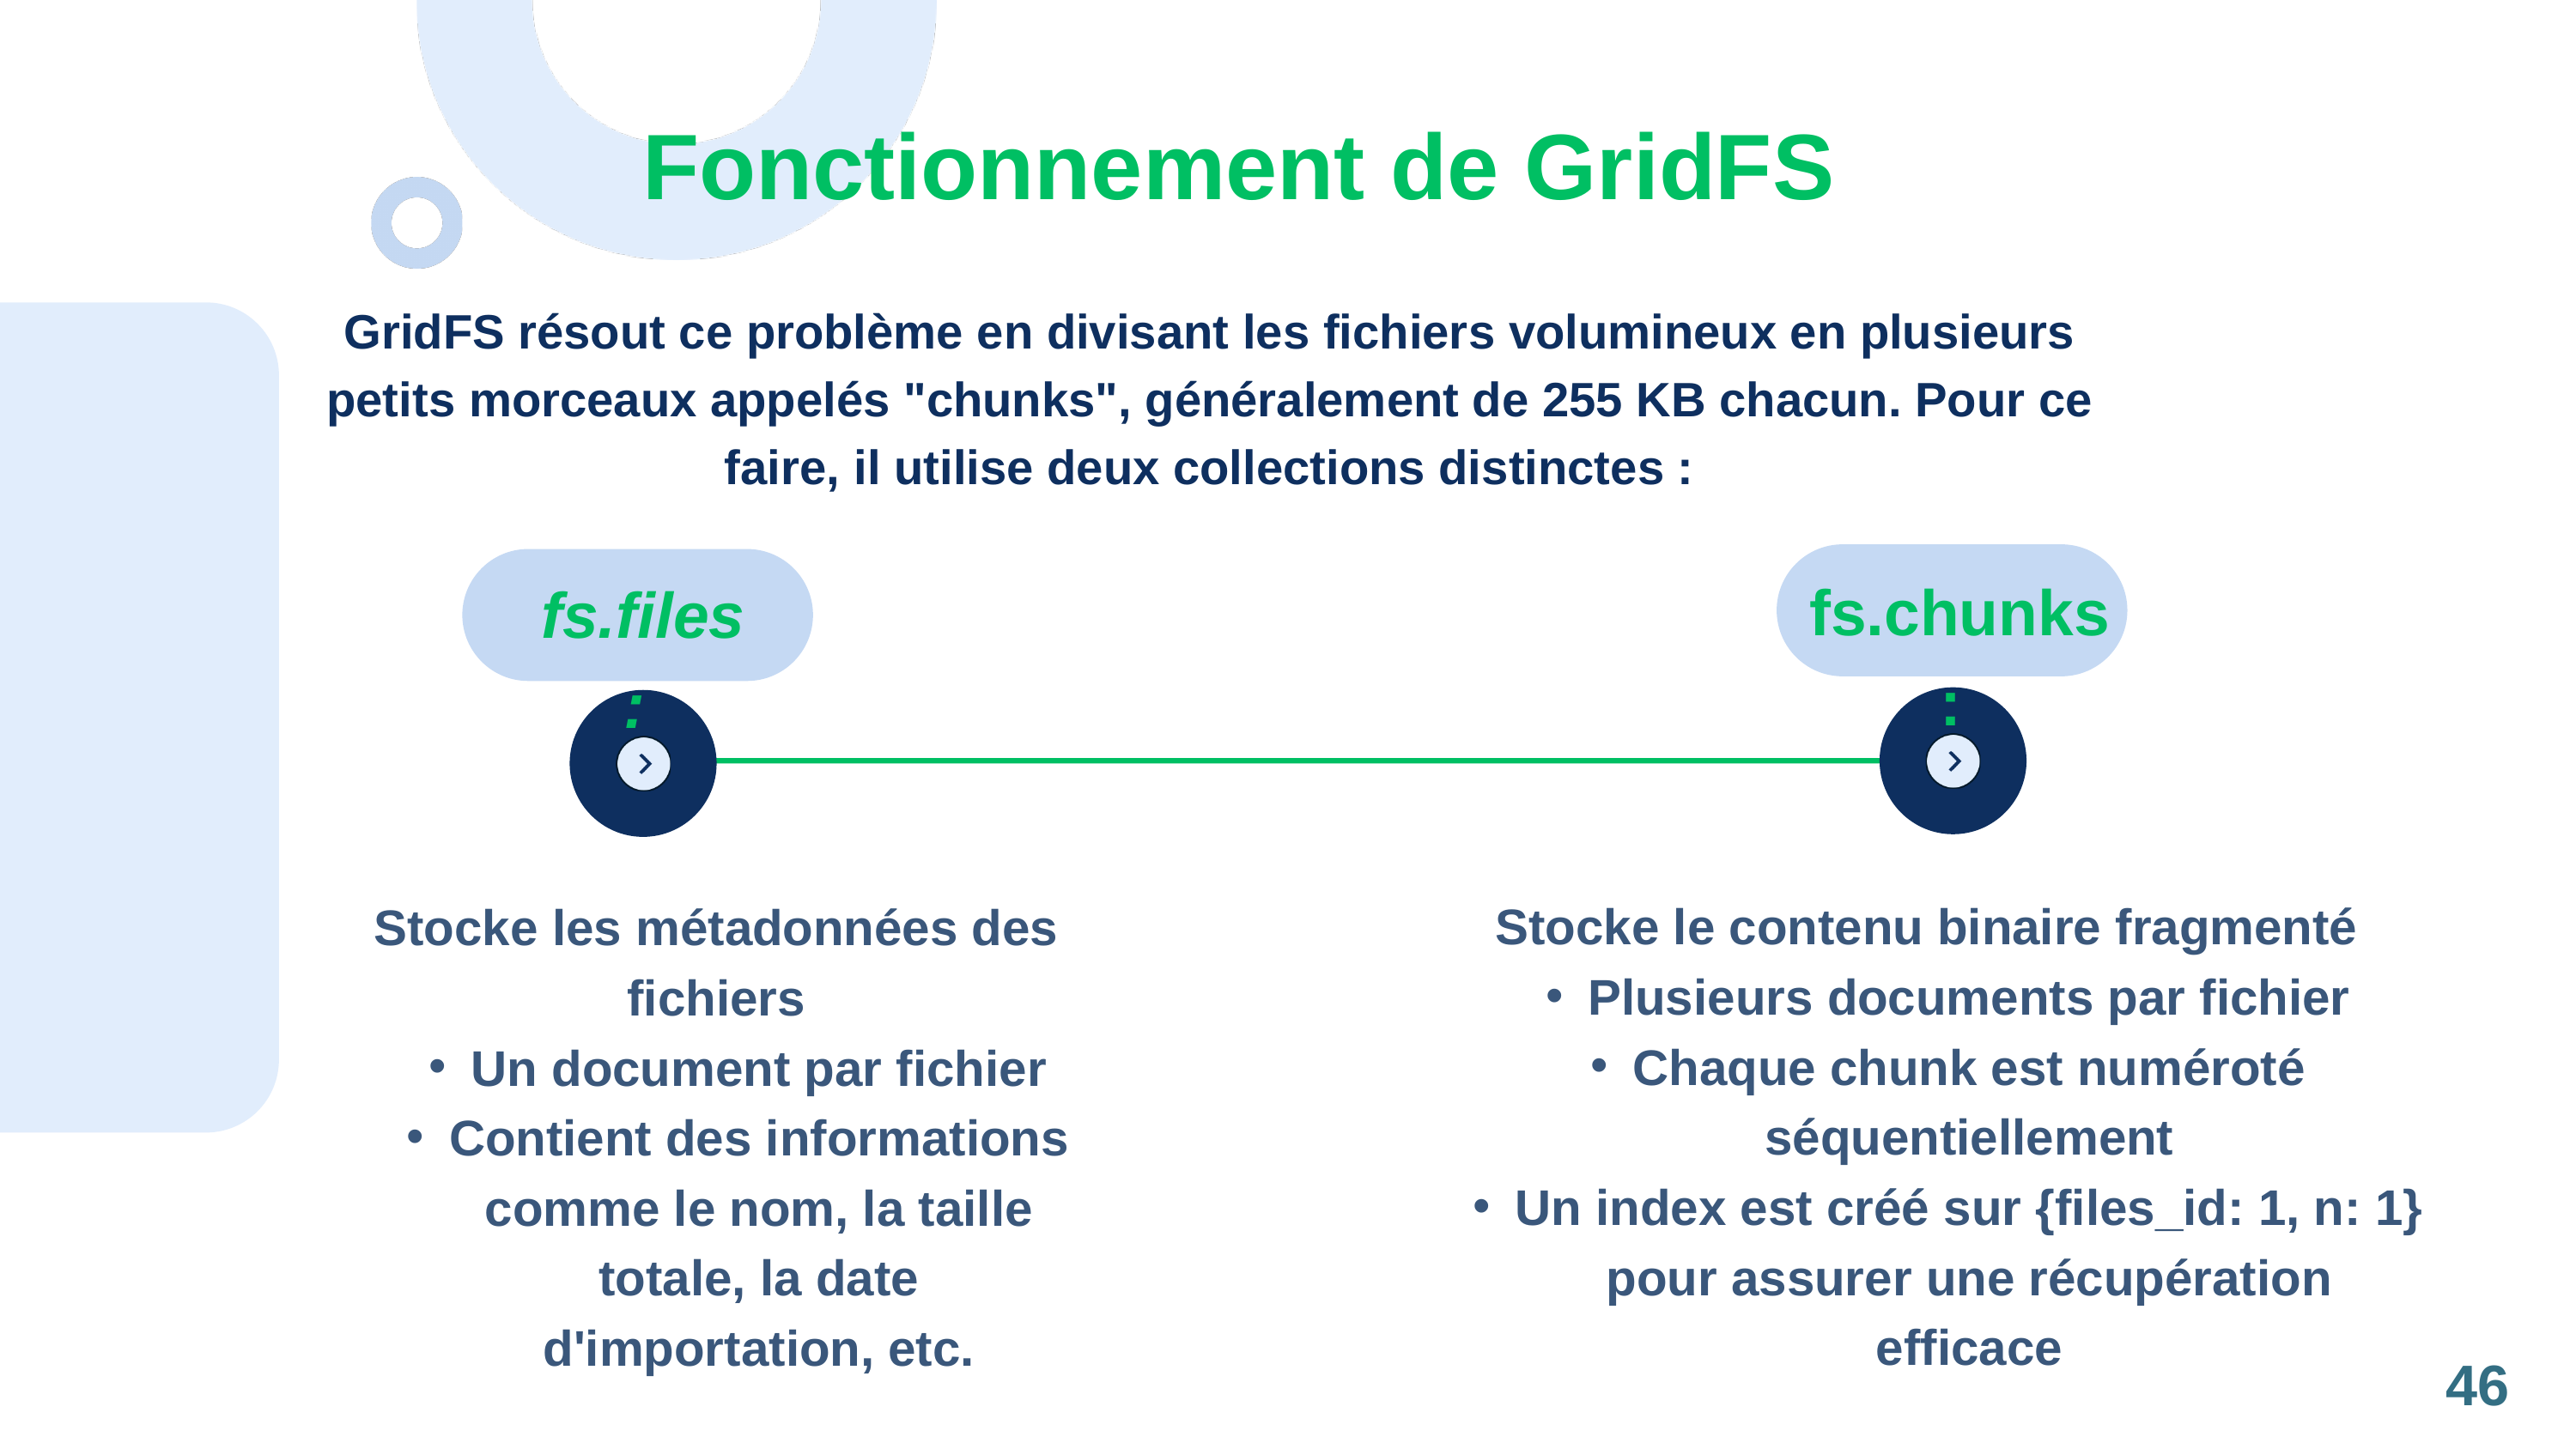

Fonctionnement de GridFS

GridFS résout ce problème en divisant les fichiers volumineux en plusieurs petits morceaux appelés "chunks", généralement de 255 KB chacun. Pour ce faire, il utilise deux collections distinctes :

fs.chunks :
fs.files:

Stocke le contenu binaire fragmenté
Plusieurs documents par fichier
Chaque chunk est numéroté séquentiellement
Un index est créé sur {files_id: 1, n: 1} pour assurer une récupération efficace

Stocke les métadonnées des fichiers
Un document par fichier
Contient des informations comme le nom, la taille totale, la date d'importation, etc.
46